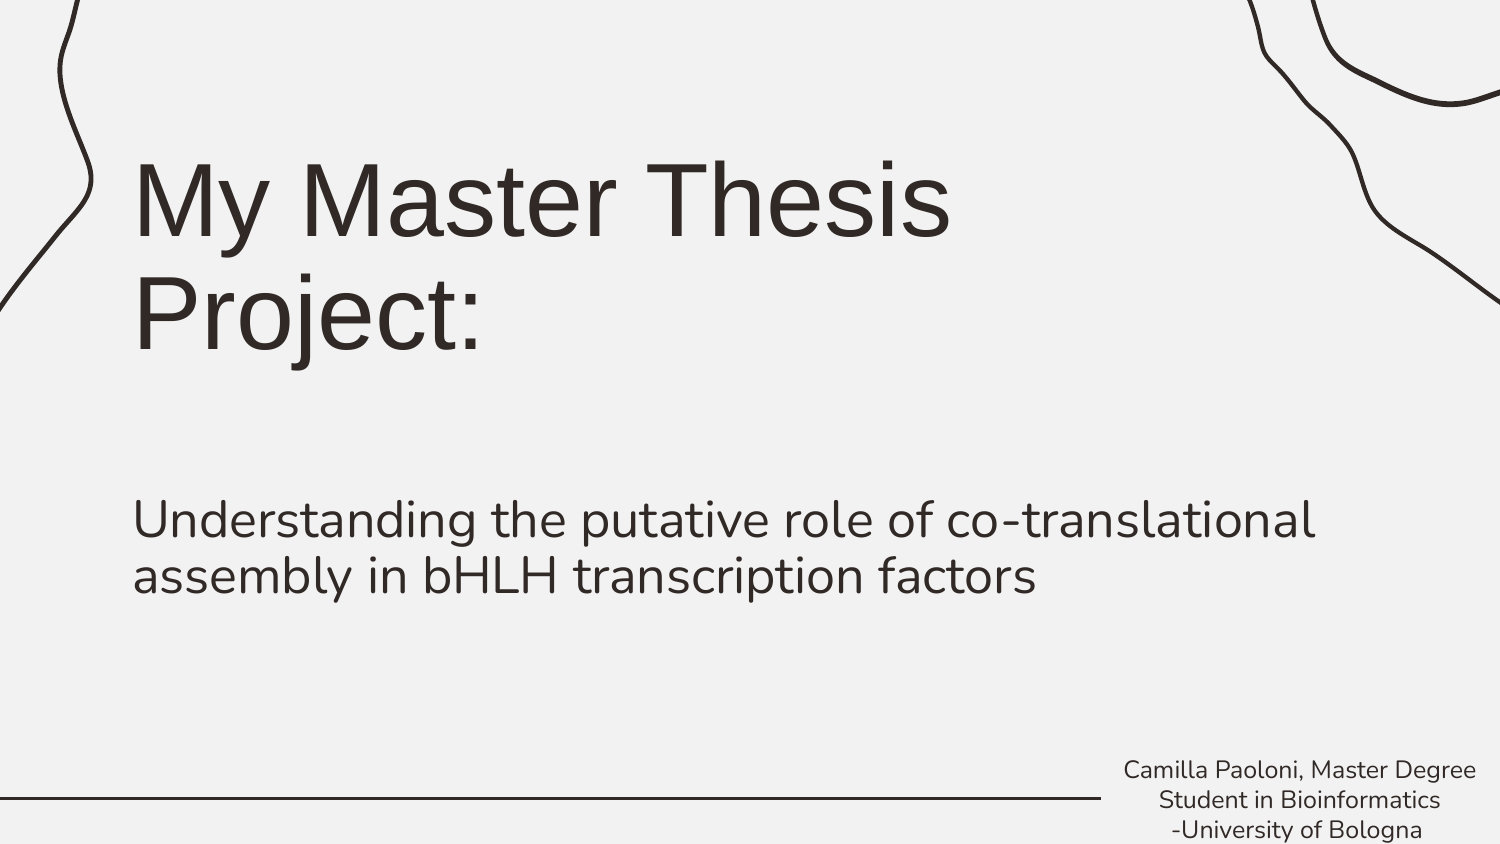

# My Master Thesis Project:
Understanding the putative role of co-translational assembly in bHLH transcription factors

Camilla Paoloni, Master Degree Student in Bioinformatics
-University of Bologna